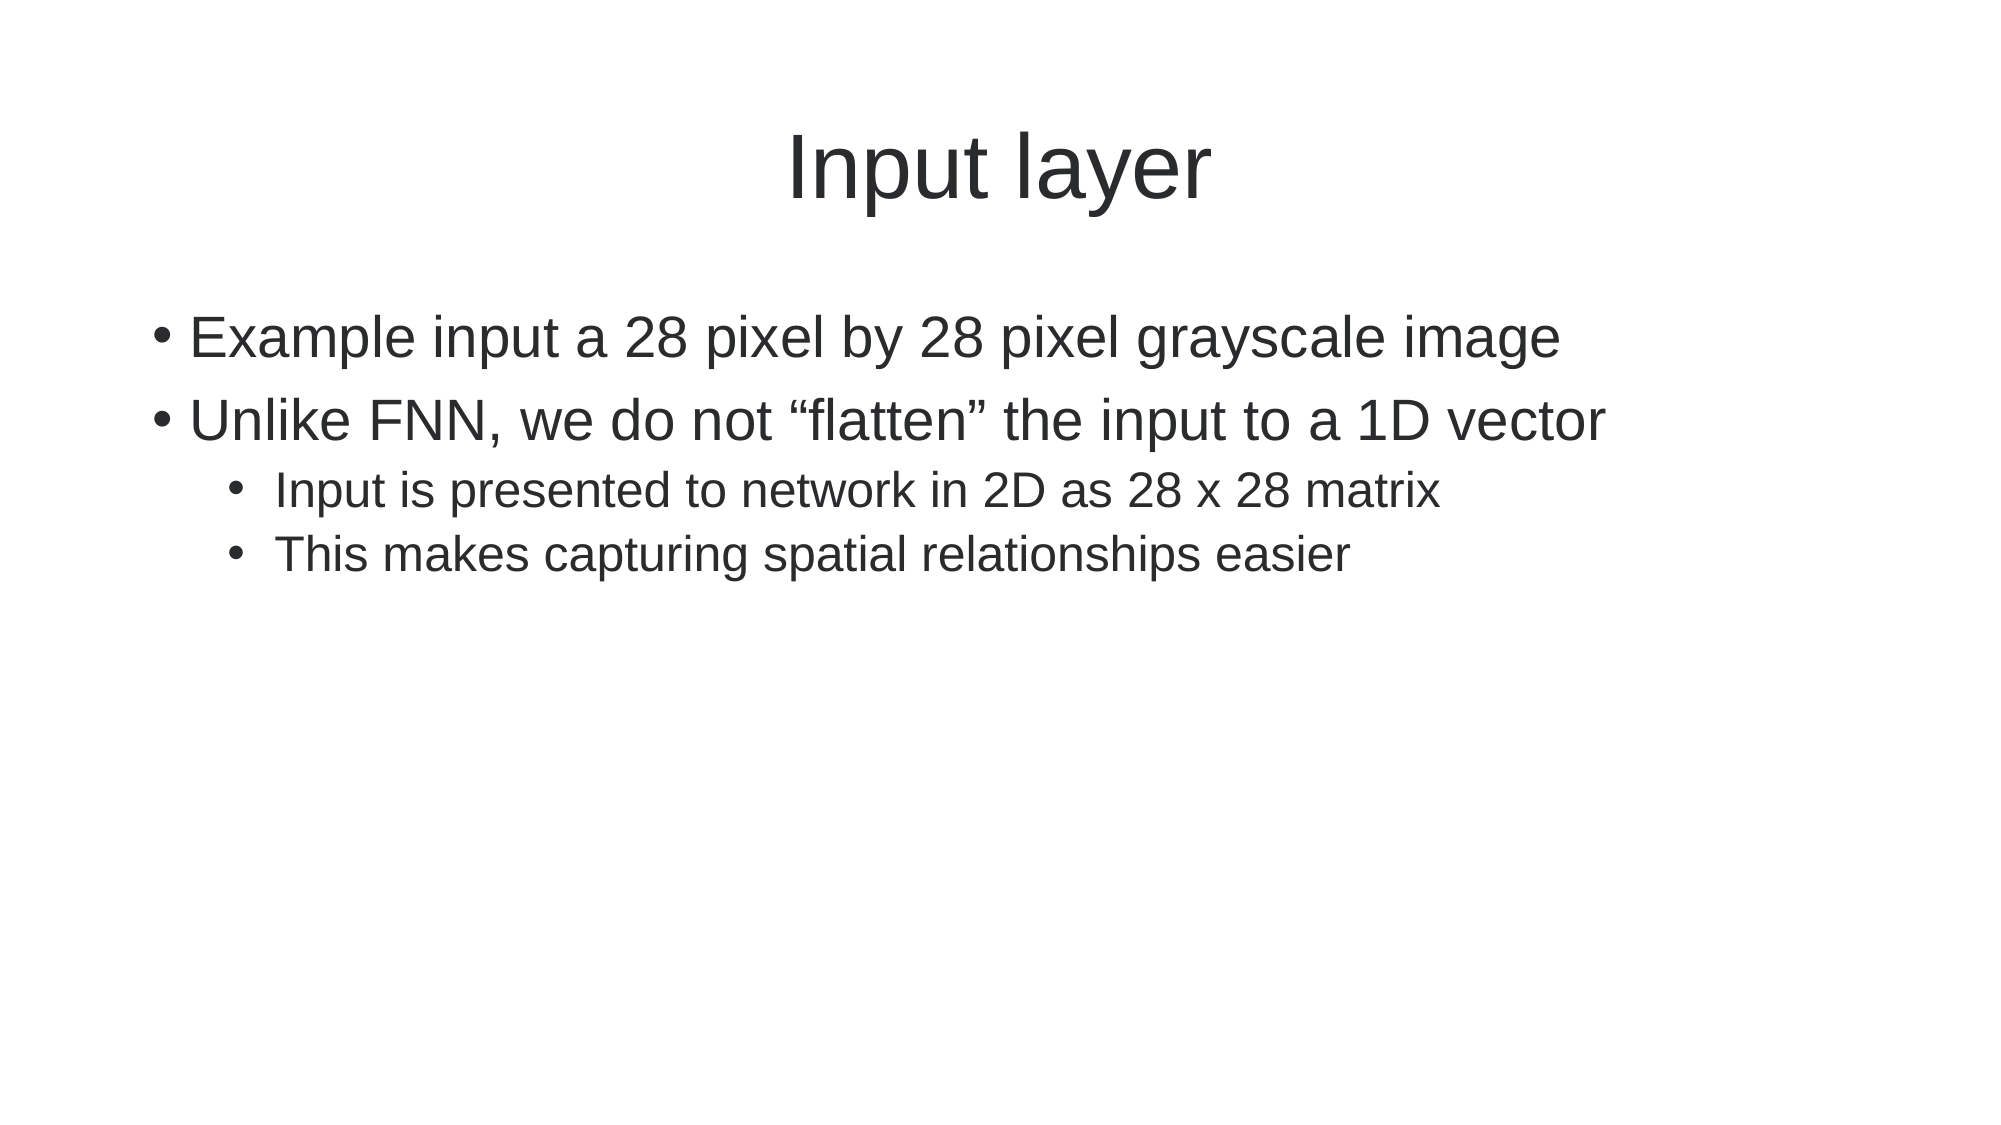

# Input layer
Example input a 28 pixel by 28 pixel grayscale image
Unlike FNN, we do not “flatten” the input to a 1D vector
Input is presented to network in 2D as 28 x 28 matrix
This makes capturing spatial relationships easier